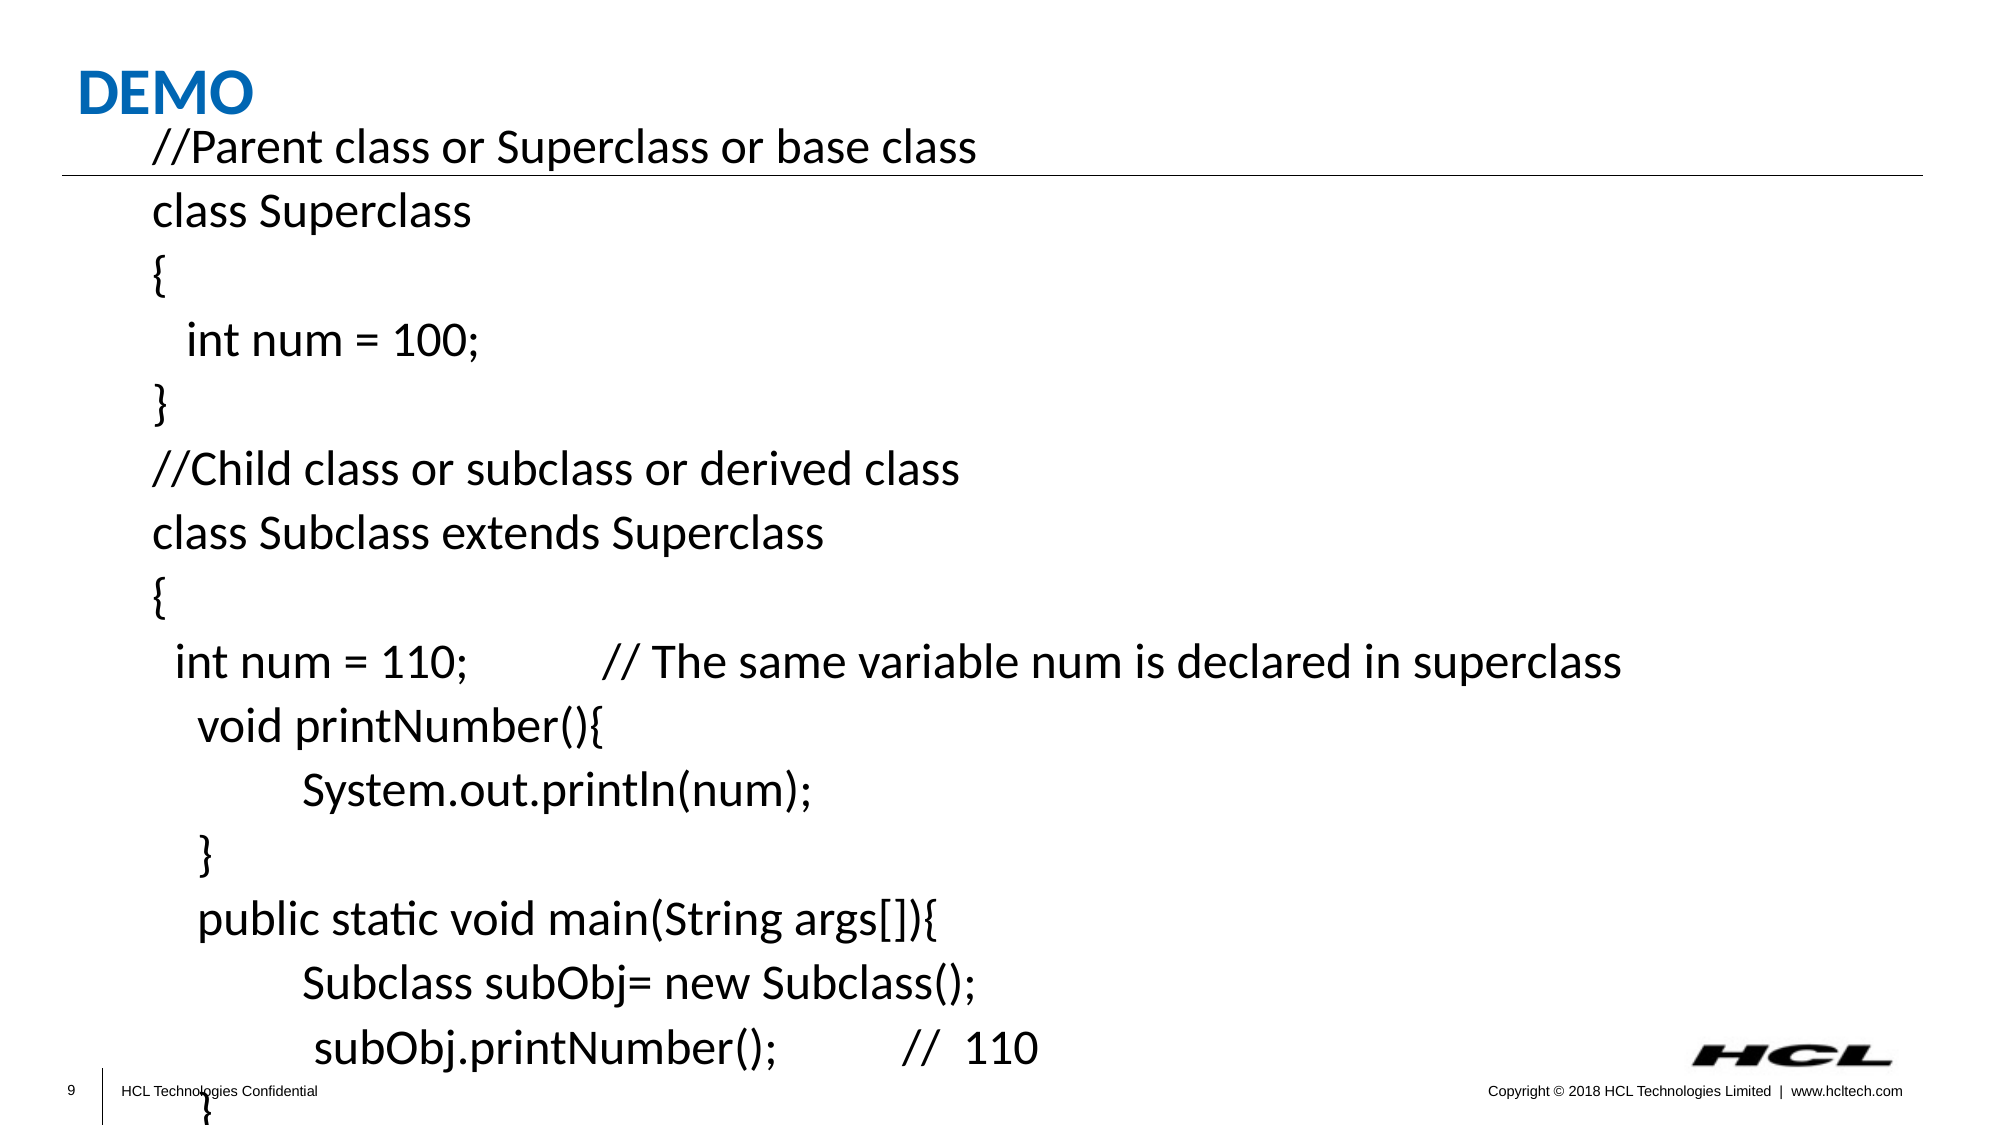

# Demo
//Parent class or Superclass or base class
class Superclass
{
   int num = 100;
}
//Child class or subclass or derived class
class Subclass extends Superclass
{
  int num = 110;	// The same variable num is declared in superclass
    void printNumber(){
	System.out.println(num);
    }
    public static void main(String args[]){
	Subclass subObj= new Subclass();
	 subObj.printNumber();	//  110
    }
}